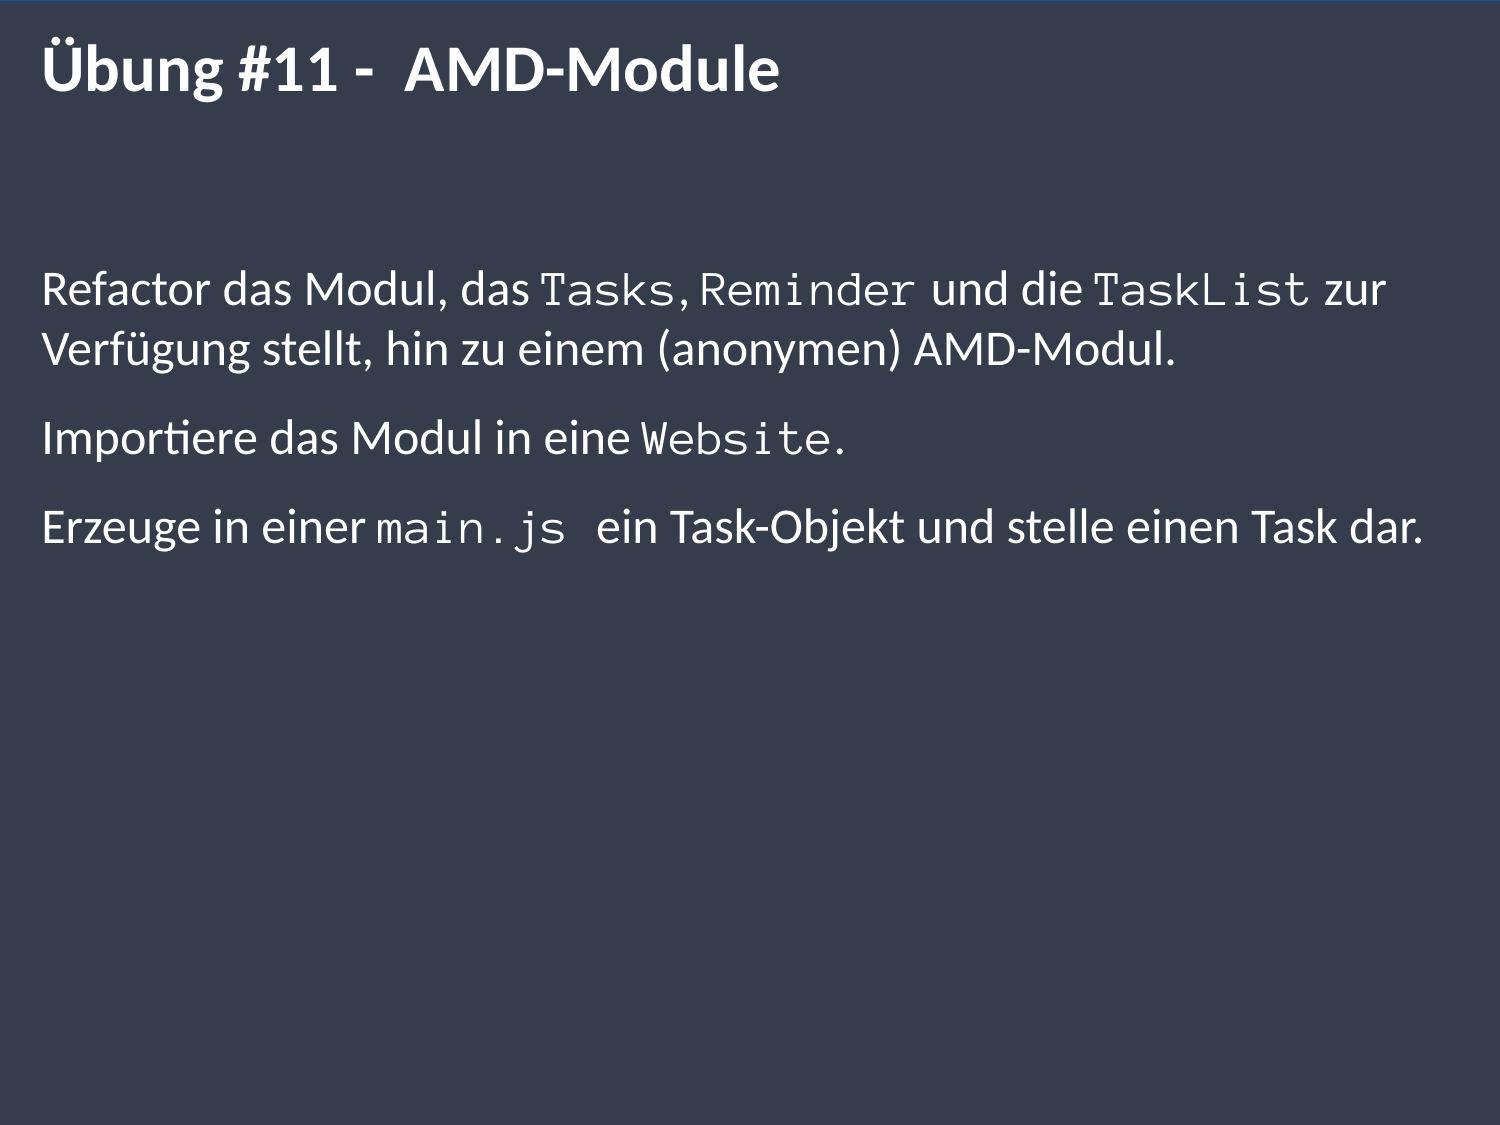

# Übung #11 -  AMD-Module
Refactor das Modul, das Tasks, Reminder und die TaskList zur Verfügung stellt, hin zu einem (anonymen) AMD-Modul.
Importiere das Modul in eine Website.
Erzeuge in einer main.js ein Task-Objekt und stelle einen Task dar.